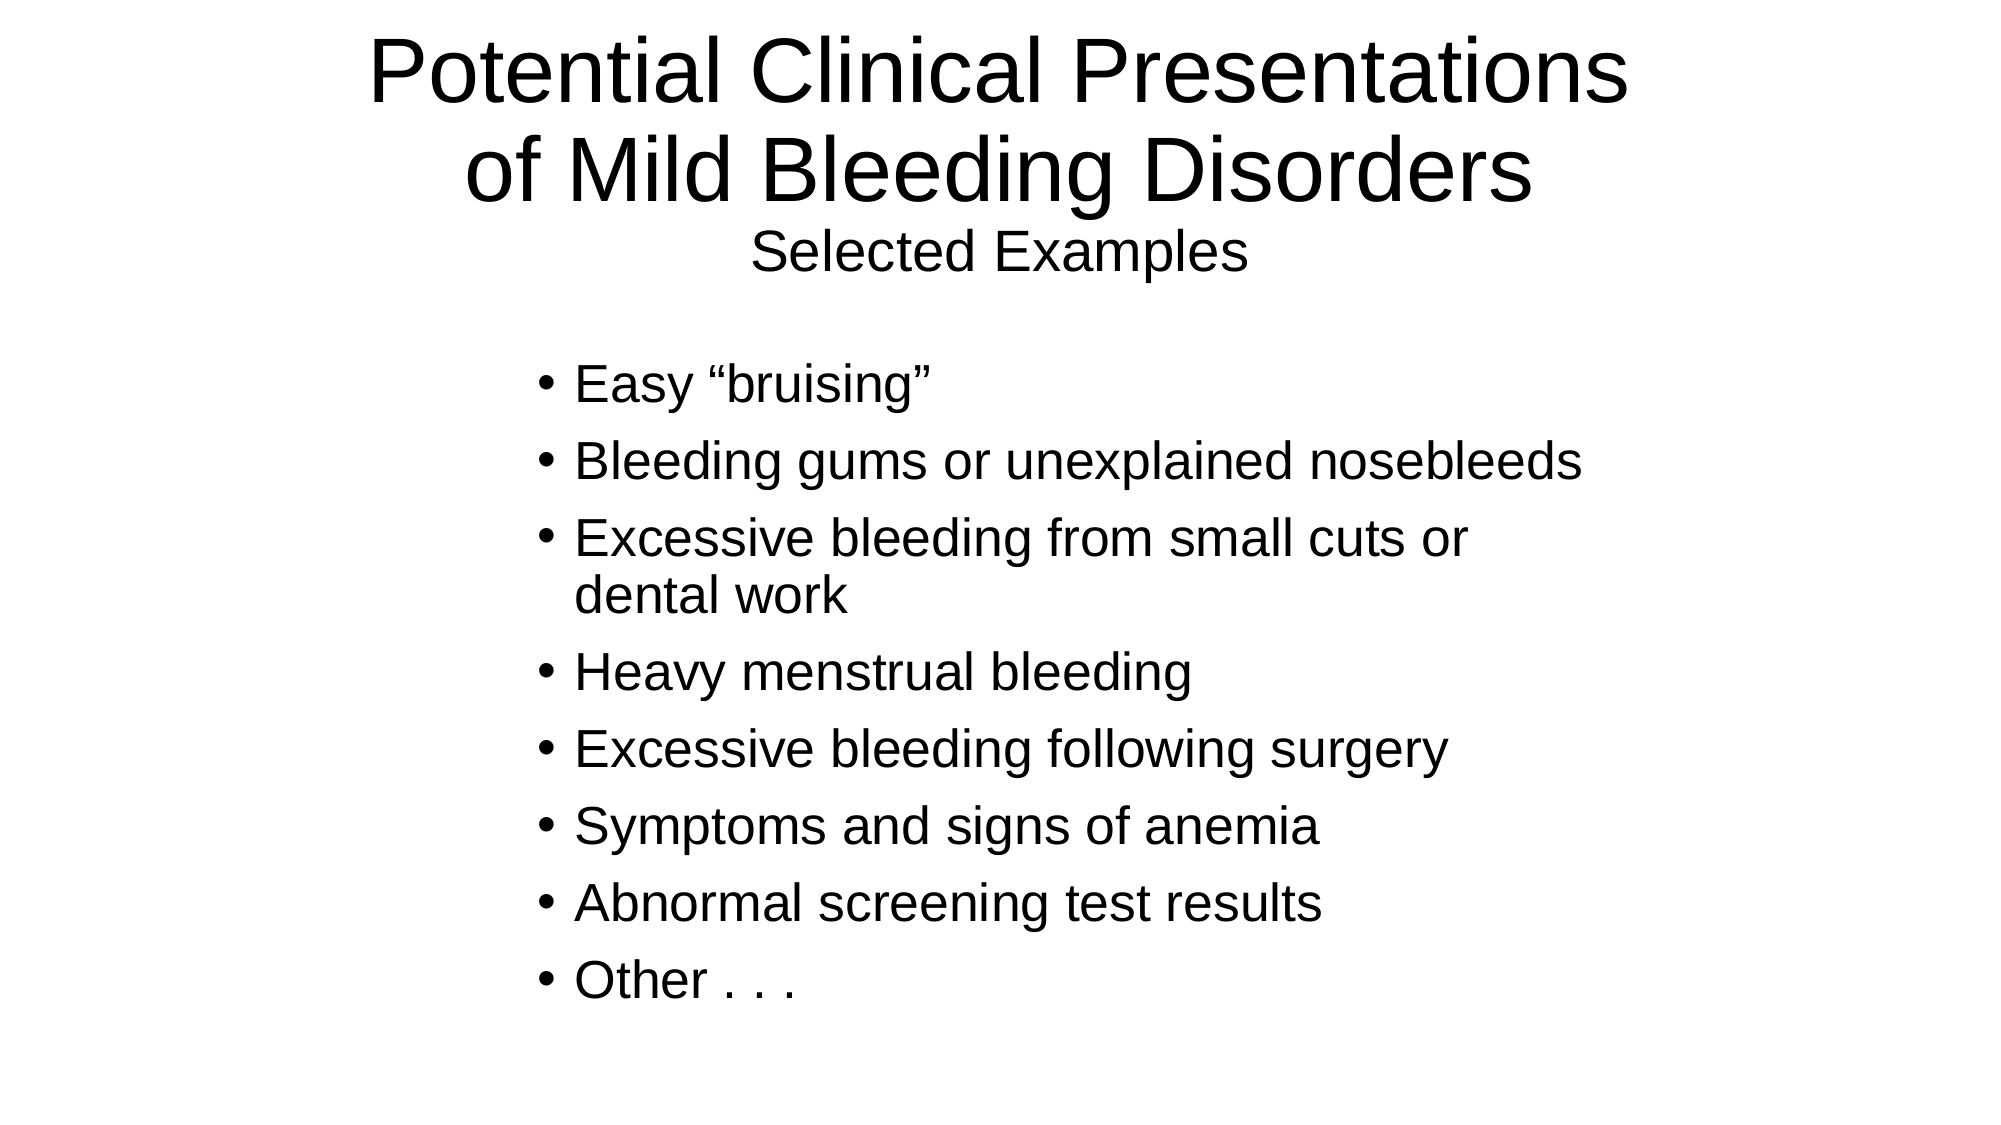

# Potential Clinical Presentations of Mild Bleeding Disorders Selected Examples
Easy “bruising”
Bleeding gums or unexplained nosebleeds
Excessive bleeding from small cuts or dental work
Heavy menstrual bleeding
Excessive bleeding following surgery
Symptoms and signs of anemia
Abnormal screening test results
Other . . .